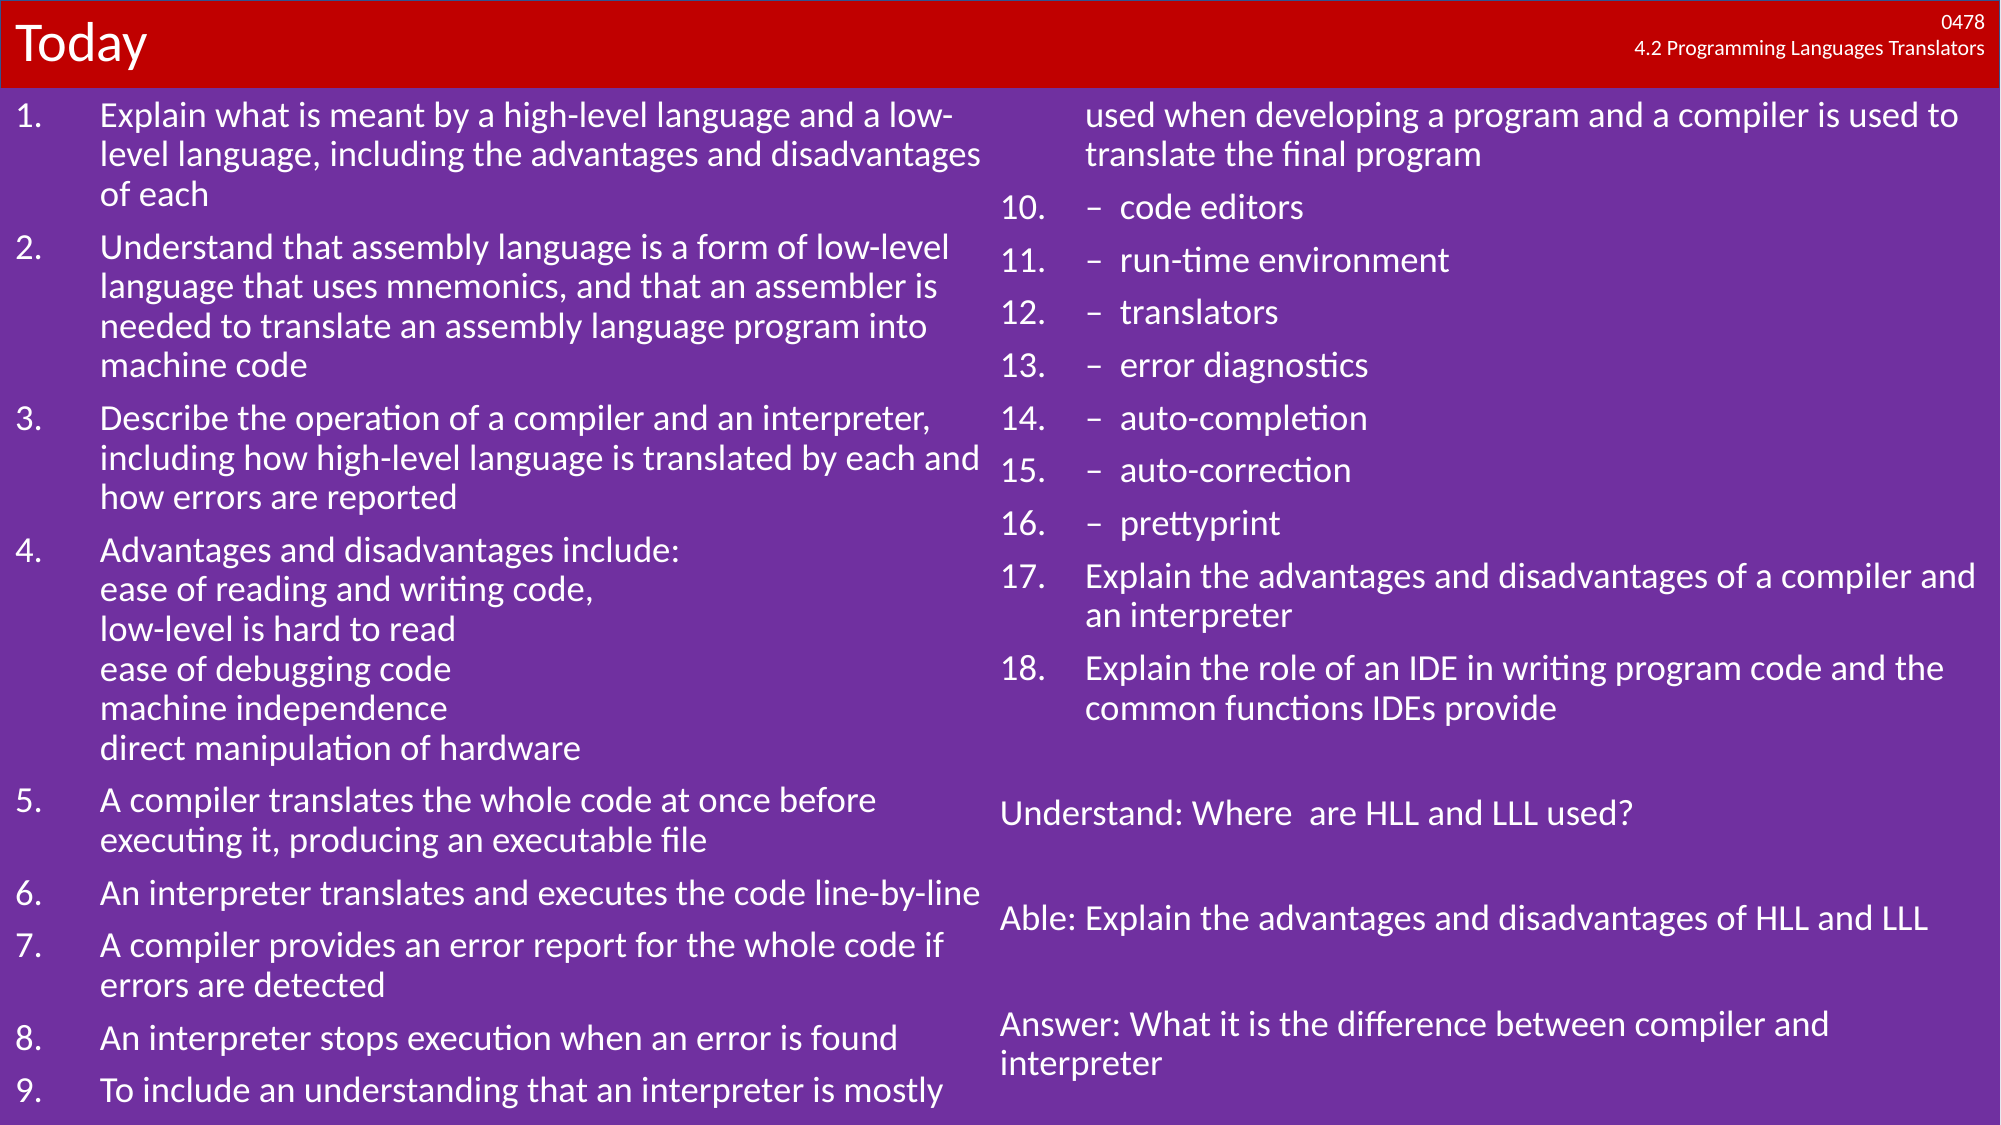

# Today
Explain what is meant by a high-level language and a low-level language, including the advantages and disadvantages of each
Understand that assembly language is a form of low-level language that uses mnemonics, and that an assembler is needed to translate an assembly language program into machine code
Describe the operation of a compiler and an interpreter, including how high-level language is translated by each and how errors are reported
Advantages and disadvantages include:
ease of reading and writing code,
low-level is hard to read
ease of debugging code
machine independence
direct manipulation of hardware
A compiler translates the whole code at once before executing it, producing an executable file
An interpreter translates and executes the code line-by-line
A compiler provides an error report for the whole code if errors are detected
An interpreter stops execution when an error is found
To include an understanding that an interpreter is mostly used when developing a program and a compiler is used to translate the final program
–  code editors
–  run-time environment
–  translators
–  error diagnostics
–  auto-completion
–  auto-correction
–  prettyprint
Explain the advantages and disadvantages of a compiler and an interpreter
Explain the role of an IDE in writing program code and the common functions IDEs provide

Understand: Where  are HLL and LLL used?

Able: Explain the advantages and disadvantages of HLL and LLL

Answer: What it is the difference between compiler and interpreter